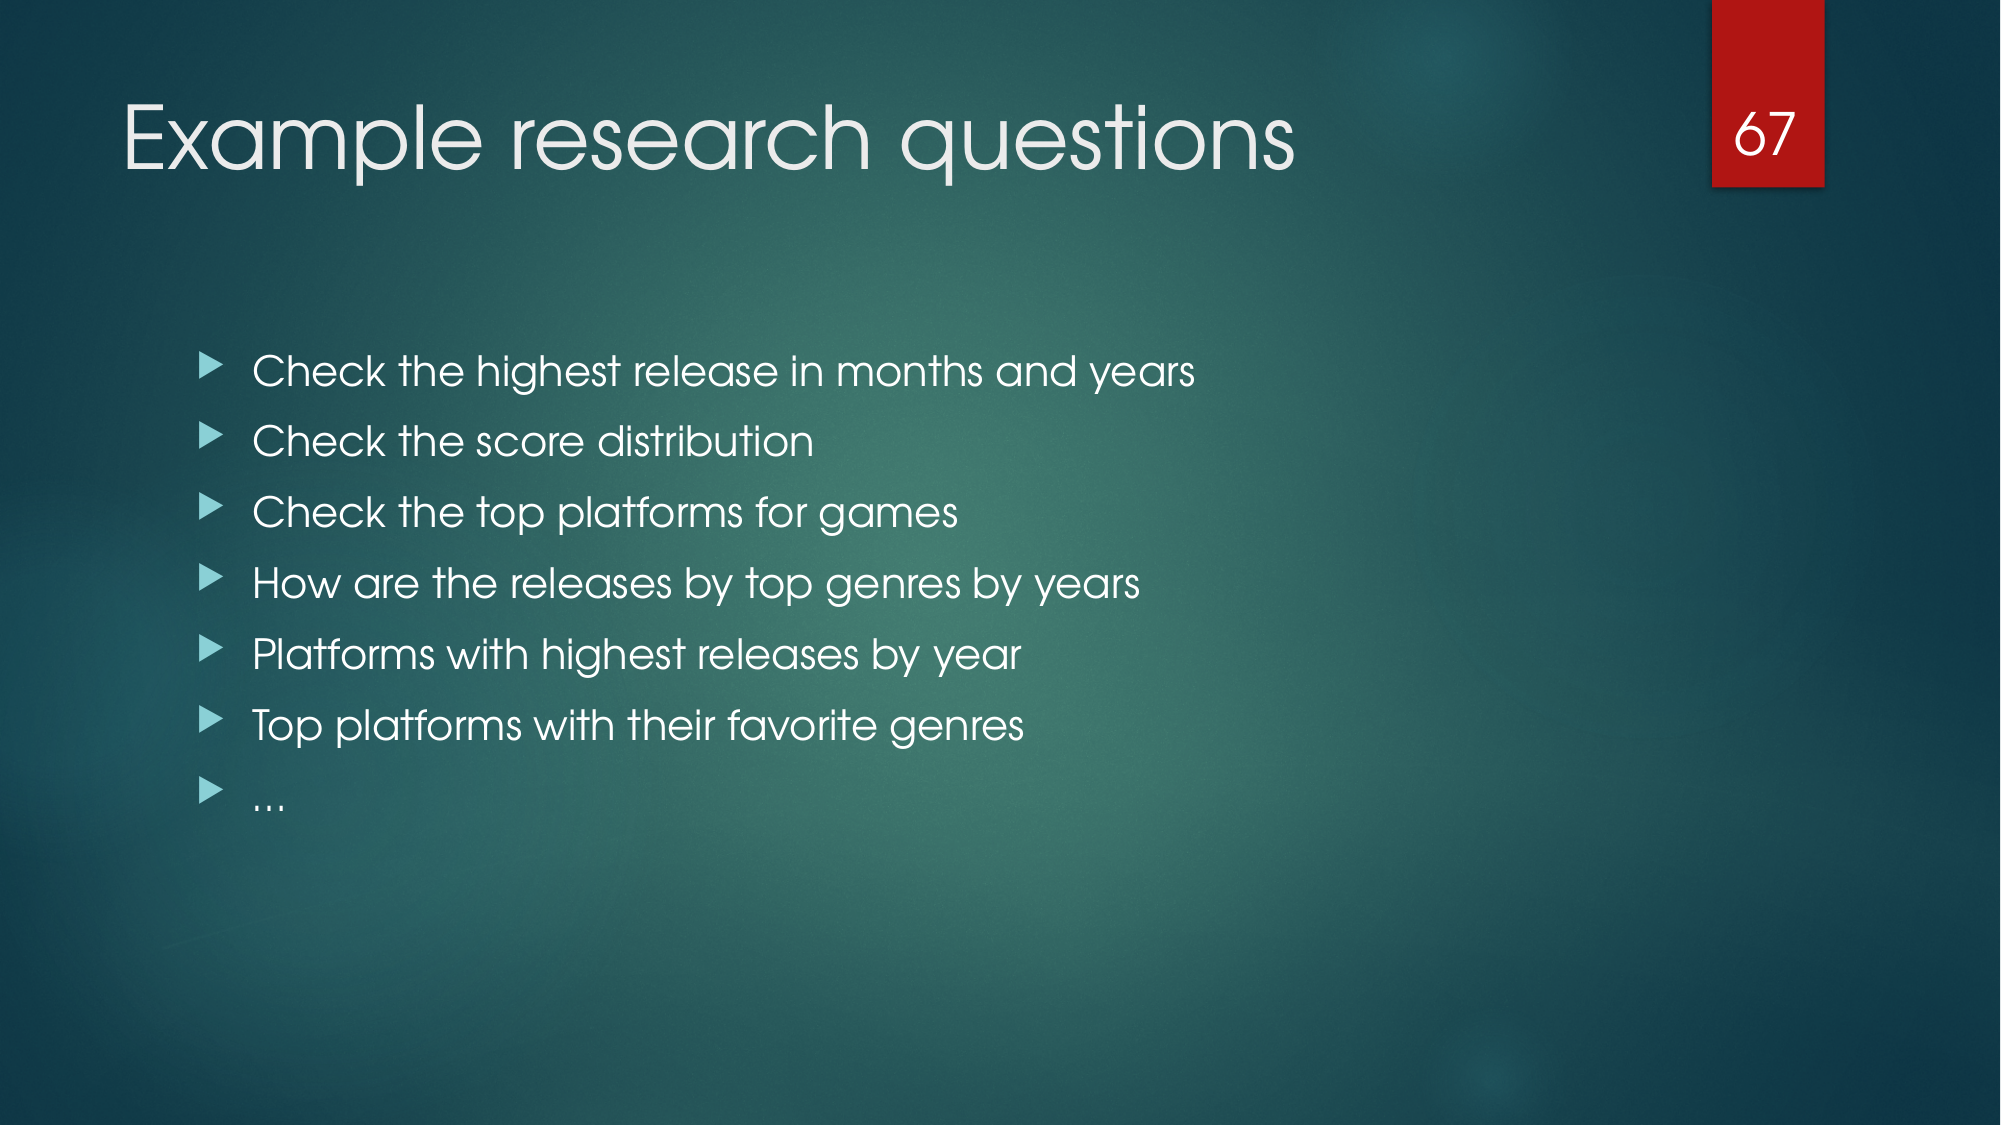

67
# Example research questions
Check the highest release in months and years
Check the score distribution
Check the top platforms for games
How are the releases by top genres by years
Platforms with highest releases by year
Top platforms with their favorite genres
…